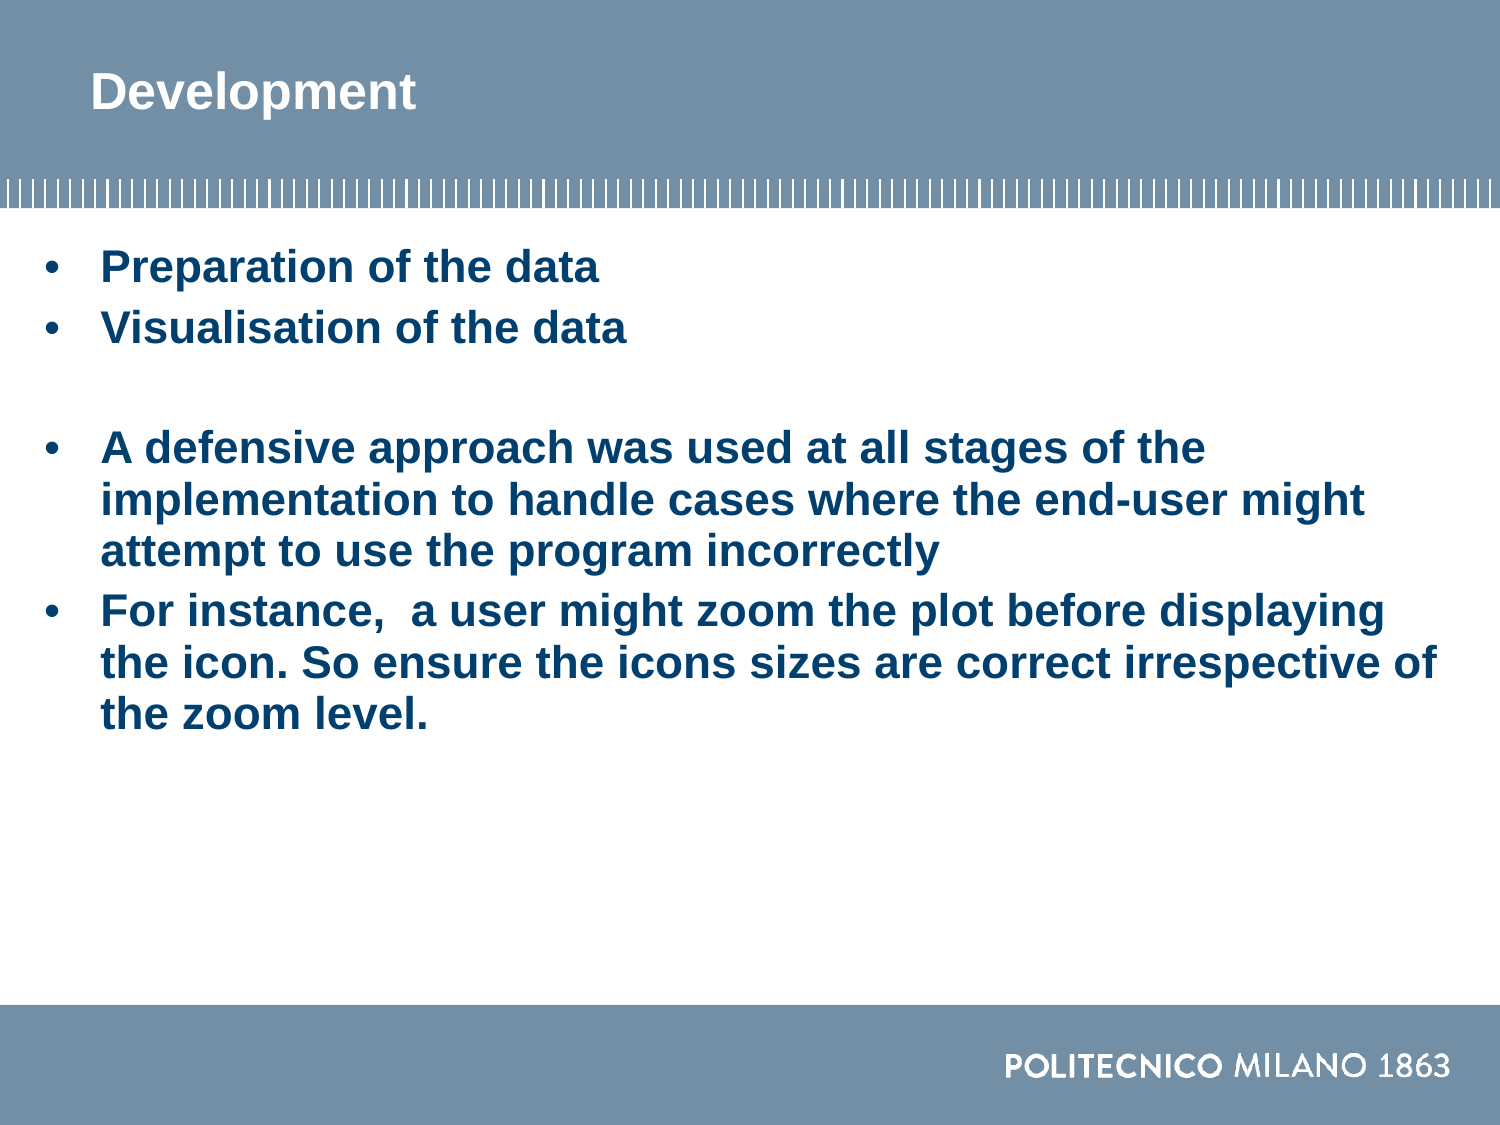

# Development
Preparation of the data
Visualisation of the data

A defensive approach was used at all stages of the implementation to handle cases where the end-user might attempt to use the program incorrectly
For instance,  a user might zoom the plot before displaying the icon. So ensure the icons sizes are correct irrespective of the zoom level.